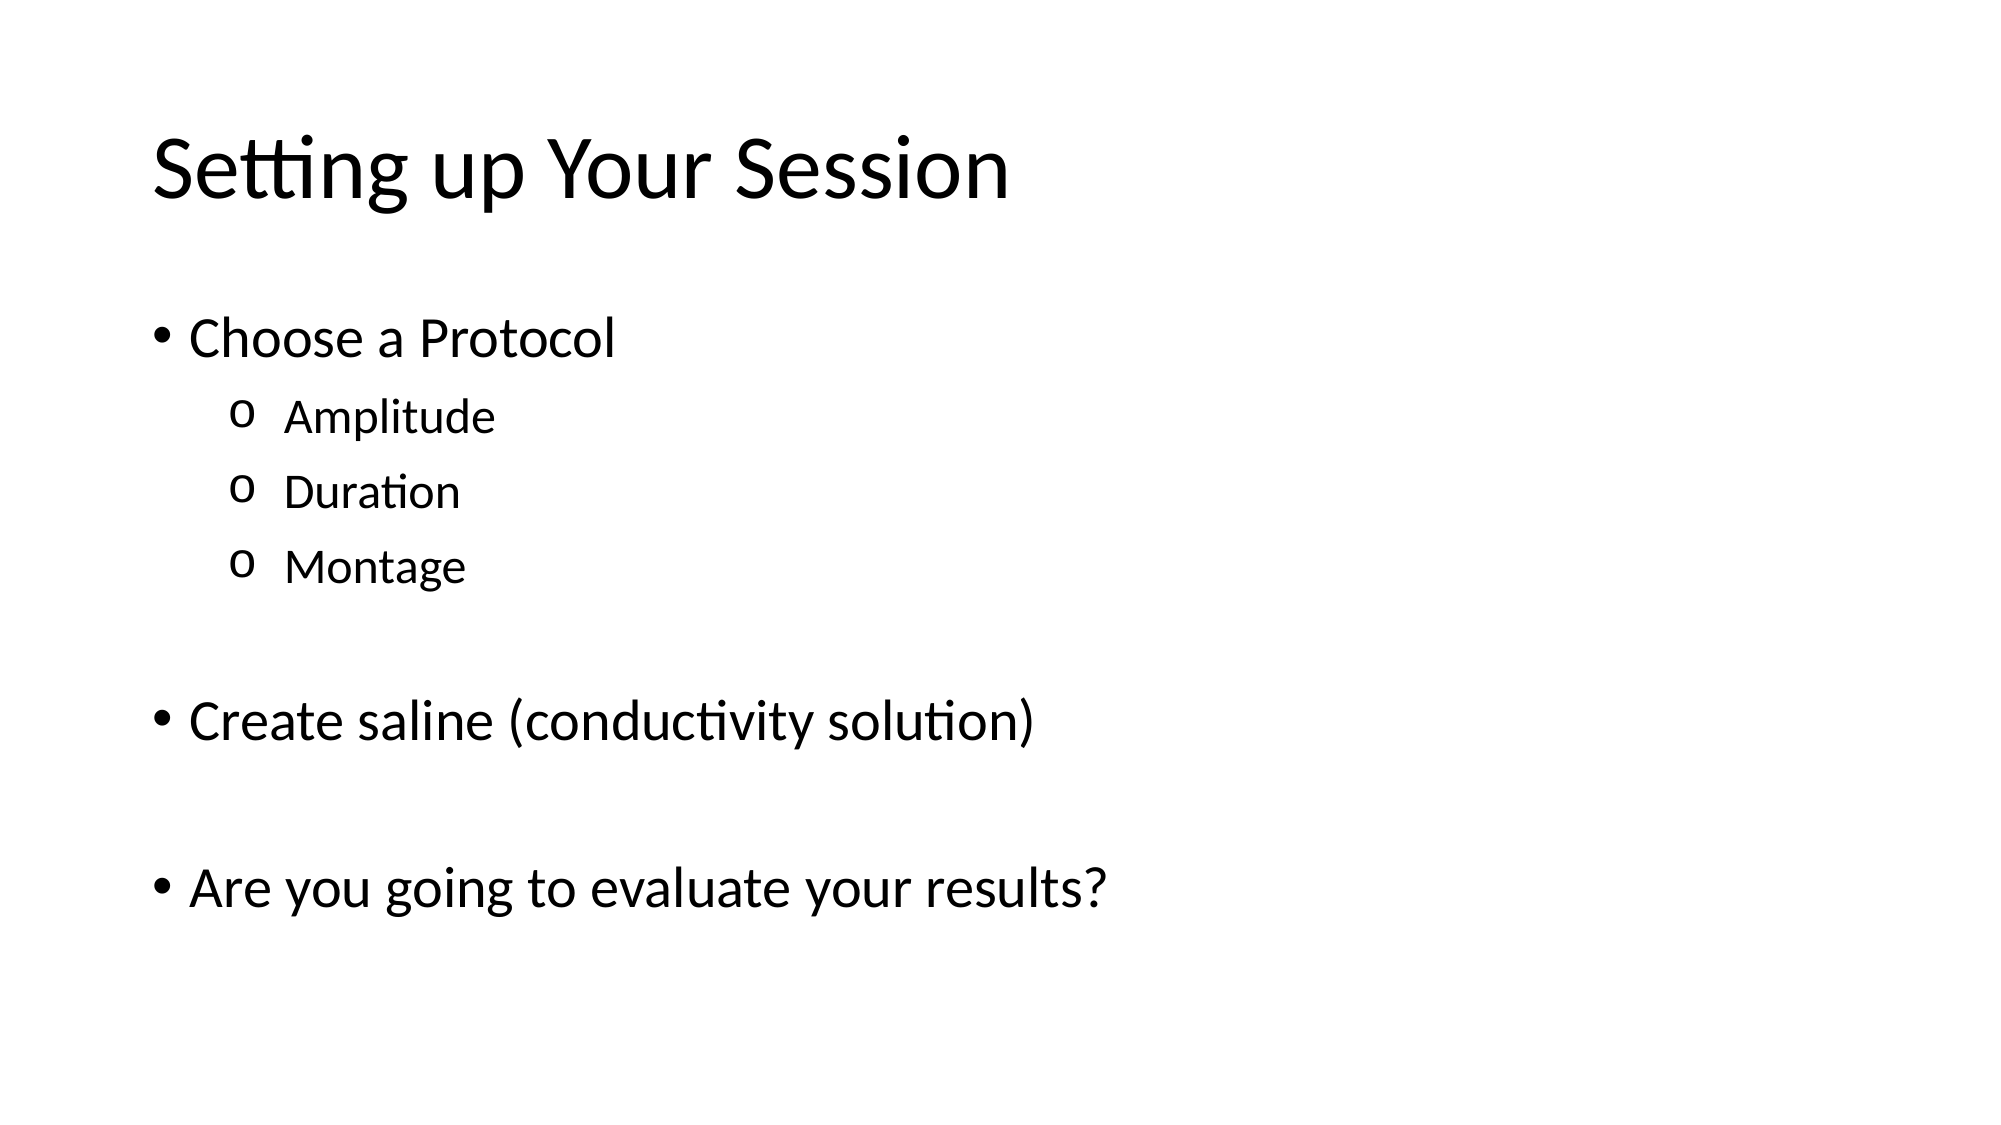

# Setting up Your Session
Choose a Protocol
Amplitude
Duration
Montage

Create saline (conductivity solution)

Are you going to evaluate your results?